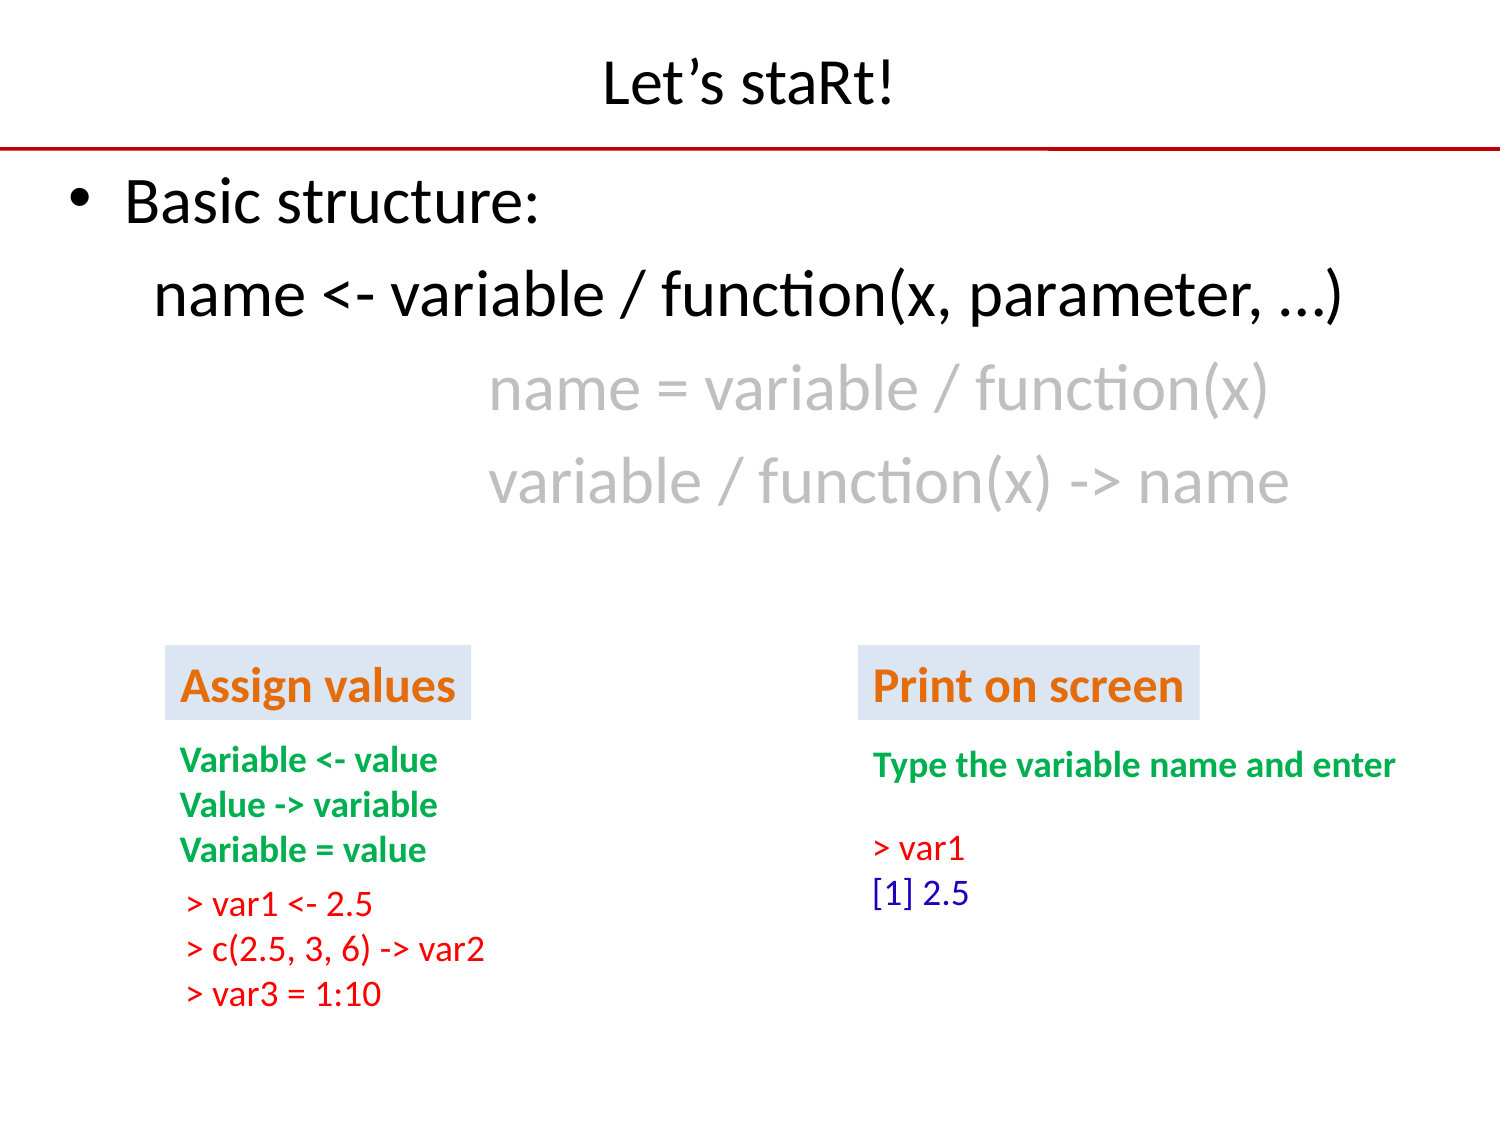

# Let’s staRt!

Basic structure:
name <- variable / function(x, parameter, …)
                            name = variable / function(x)
                            variable / function(x) -> name

Assign values
Print on screen
Variable <- value
Value -> variable
Variable = value
Type the variable name and enter
> var1
[1] 2.5
> var1 <- 2.5
> c(2.5, 3, 6) -> var2
> var3 = 1:10